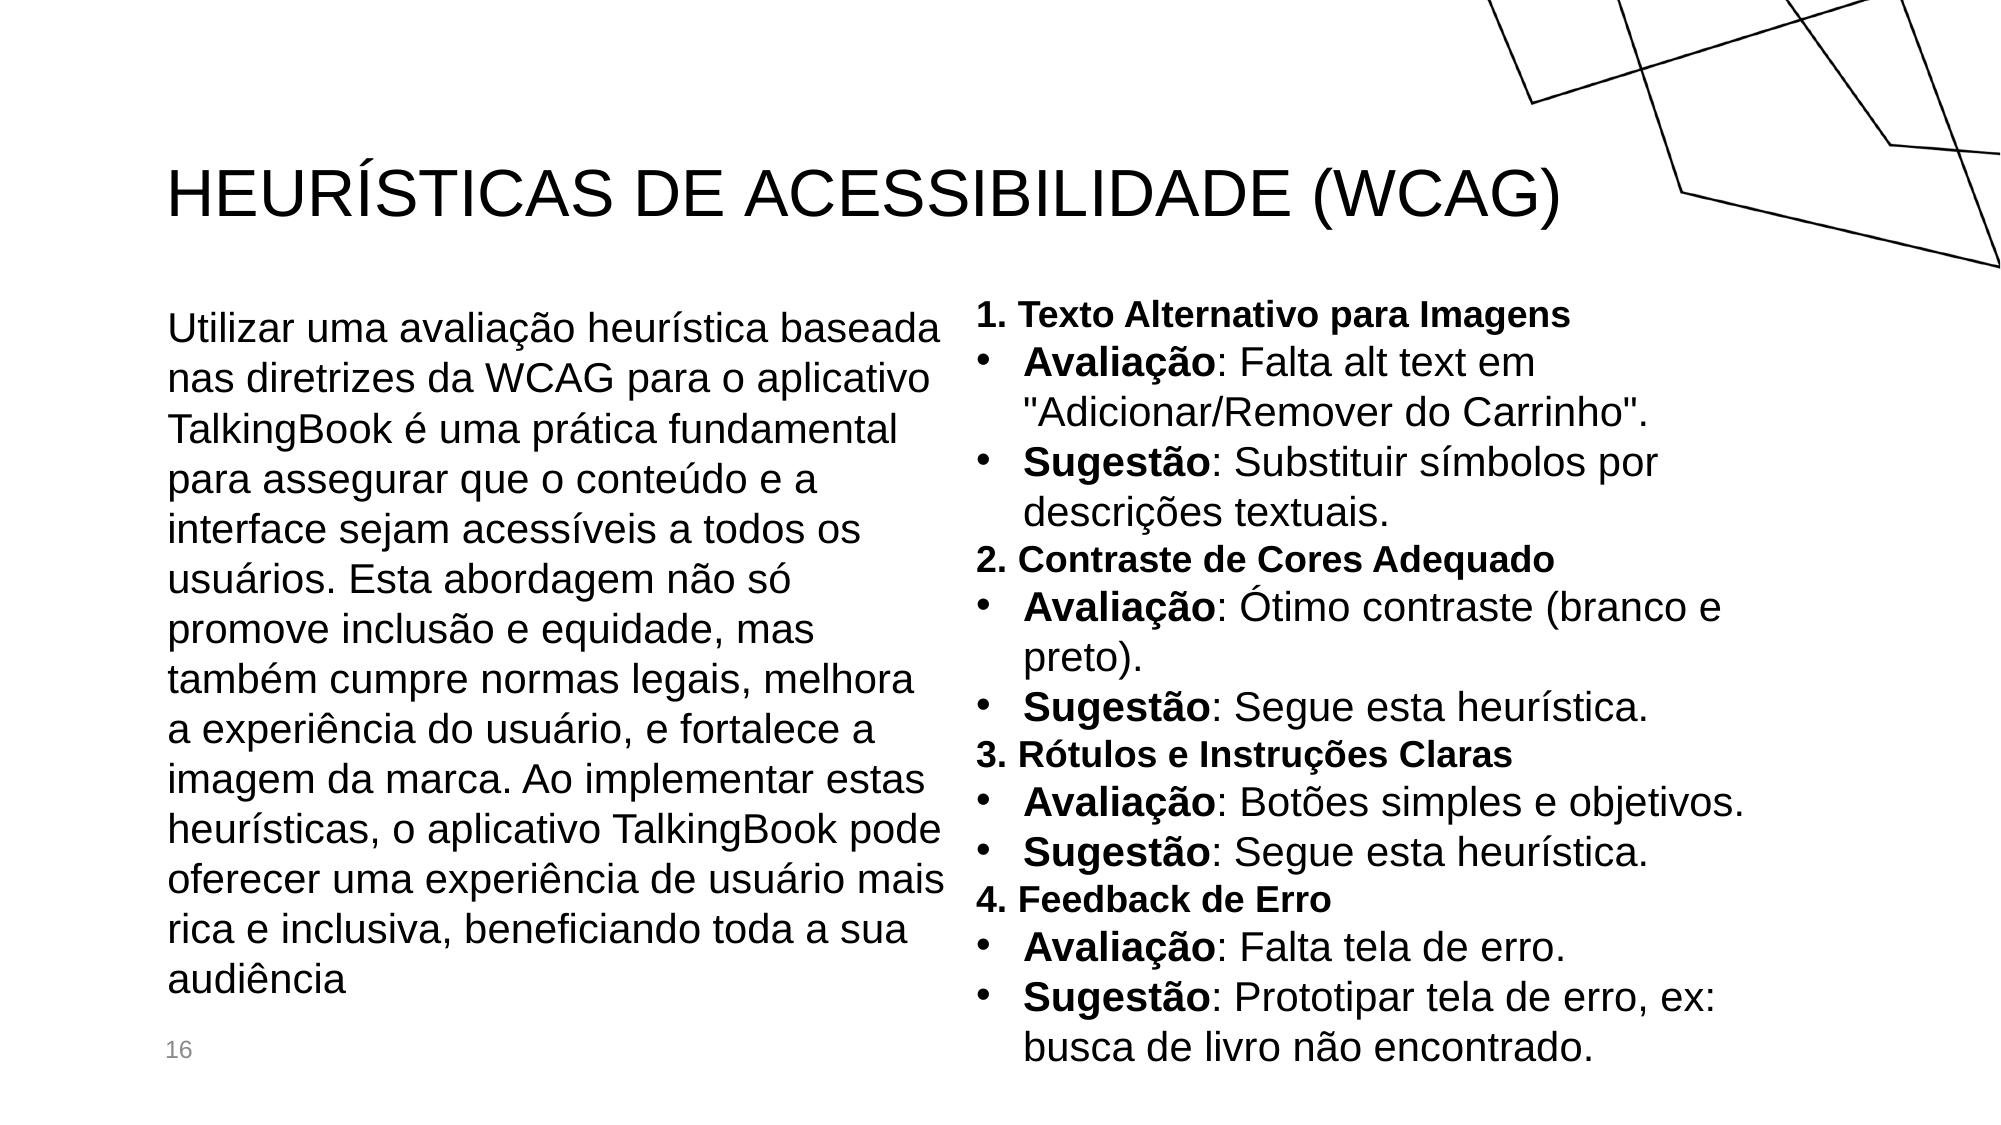

# Heurísticas de Acessibilidade (WCAG)
1. Texto Alternativo para Imagens
Avaliação: Falta alt text em "Adicionar/Remover do Carrinho".
Sugestão: Substituir símbolos por descrições textuais.
2. Contraste de Cores Adequado
Avaliação: Ótimo contraste (branco e preto).
Sugestão: Segue esta heurística.
3. Rótulos e Instruções Claras
Avaliação: Botões simples e objetivos.
Sugestão: Segue esta heurística.
4. Feedback de Erro
Avaliação: Falta tela de erro.
Sugestão: Prototipar tela de erro, ex: busca de livro não encontrado.

Utilizar uma avaliação heurística baseada nas diretrizes da WCAG para o aplicativo TalkingBook é uma prática fundamental para assegurar que o conteúdo e a interface sejam acessíveis a todos os usuários. Esta abordagem não só promove inclusão e equidade, mas também cumpre normas legais, melhora a experiência do usuário, e fortalece a imagem da marca. Ao implementar estas heurísticas, o aplicativo TalkingBook pode oferecer uma experiência de usuário mais rica e inclusiva, beneficiando toda a sua audiência
16